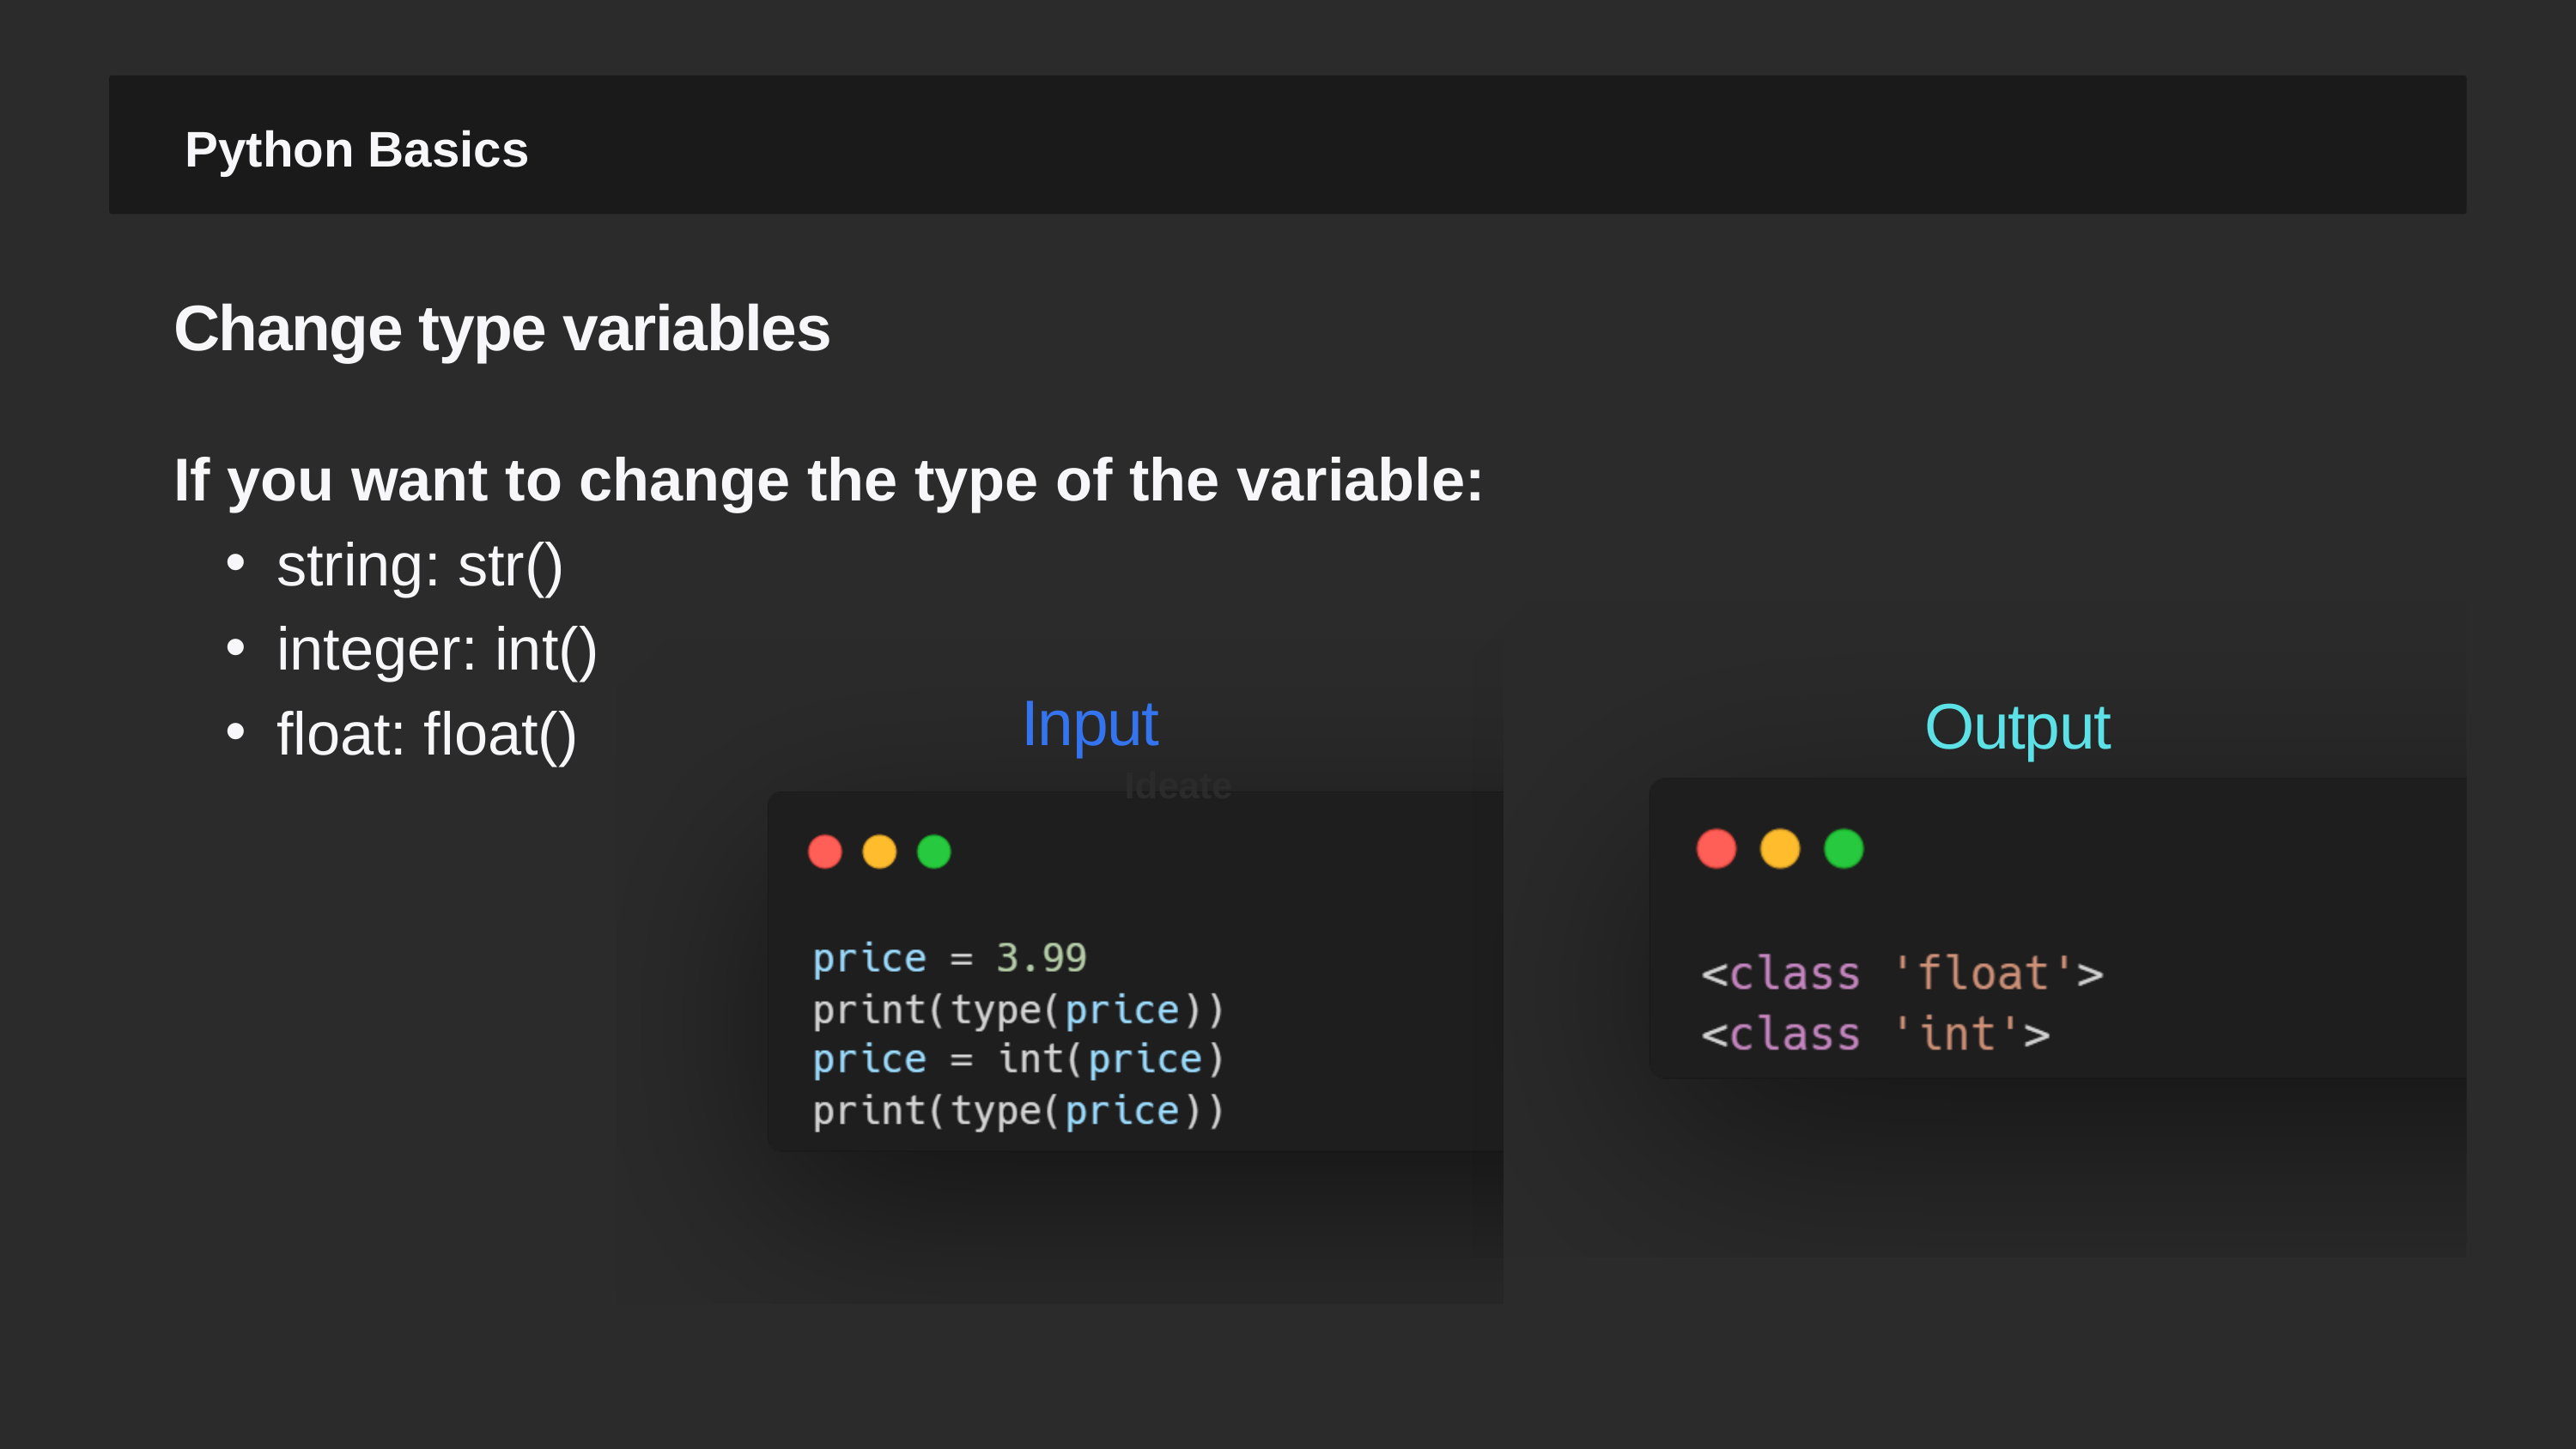

Python Basics
Change type variables
If you want to change the type of the variable:
string: str()
integer: int()
float: float()

Input
Output
Ideate